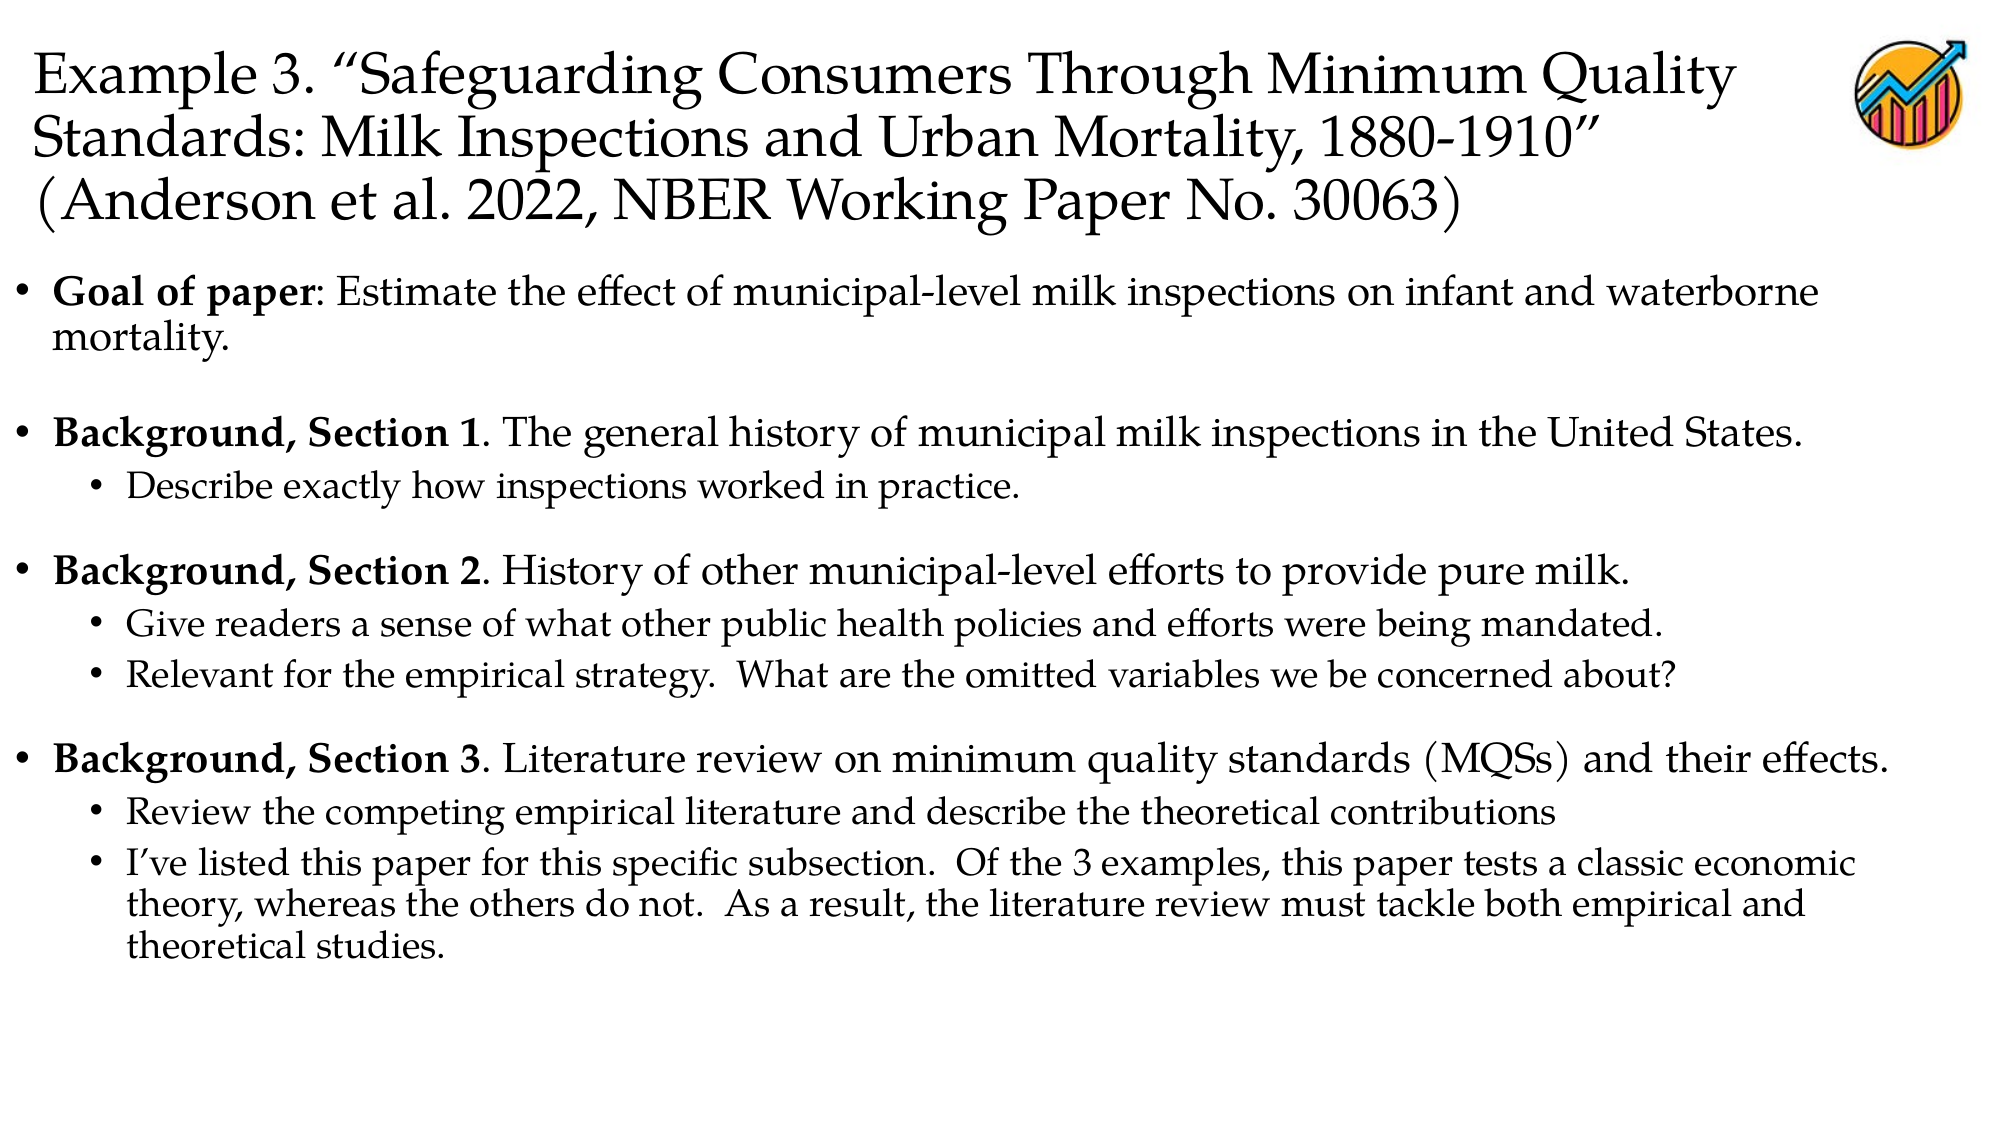

Example 3. “Safeguarding Consumers Through Minimum Quality Standards: Milk Inspections and Urban Mortality, 1880-1910” (Anderson et al. 2022, NBER Working Paper No. 30063)
Goal of paper: Estimate the effect of municipal-level milk inspections on infant and waterborne mortality.

Background, Section 1. The general history of municipal milk inspections in the United States.
Describe exactly how inspections worked in practice.

Background, Section 2. History of other municipal-level efforts to provide pure milk.
Give readers a sense of what other public health policies and efforts were being mandated.
Relevant for the empirical strategy.  What are the omitted variables we be concerned about?

Background, Section 3. Literature review on minimum quality standards (MQSs) and their effects.
Review the competing empirical literature and describe the theoretical contributions
I’ve listed this paper for this specific subsection.  Of the 3 examples, this paper tests a classic economic theory, whereas the others do not.  As a result, the literature review must tackle both empirical and theoretical studies.